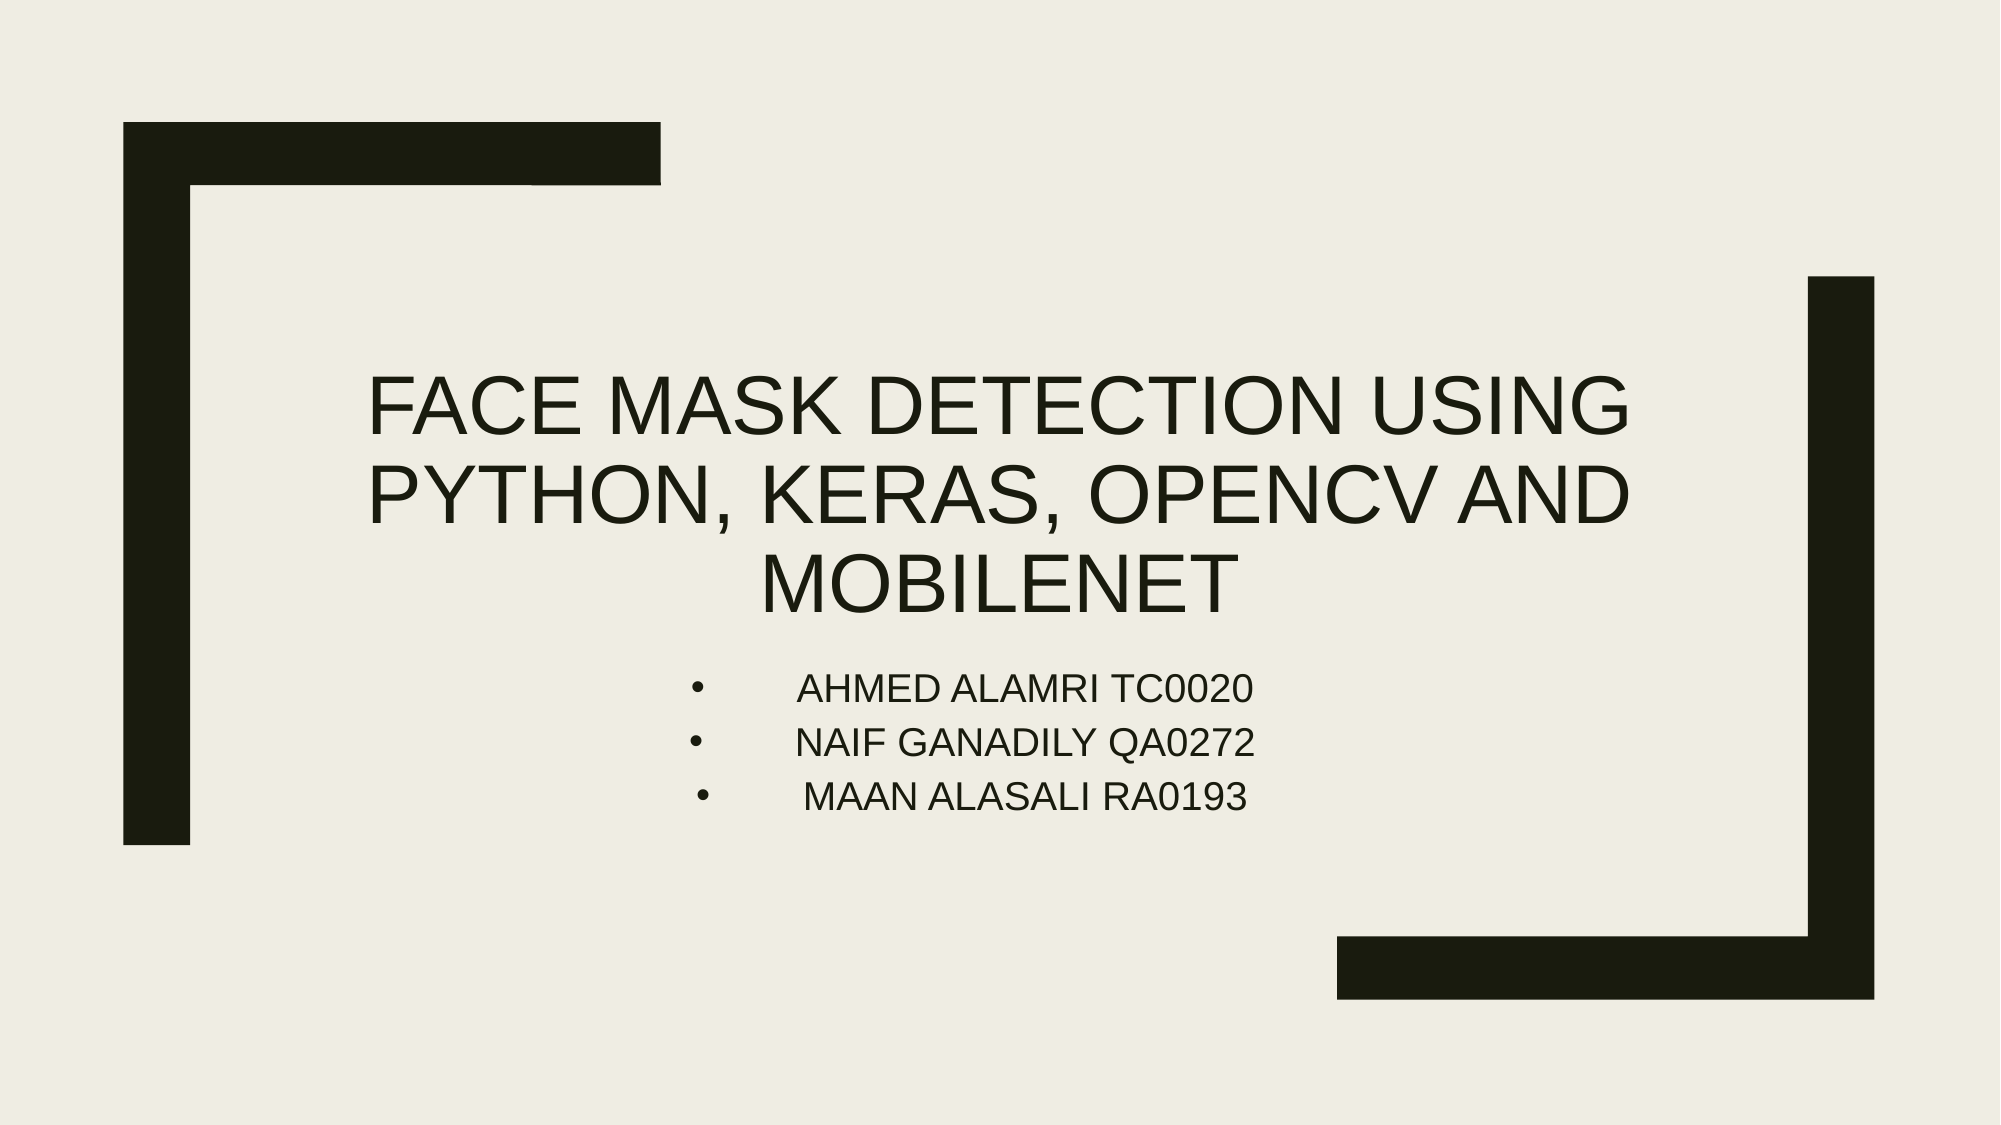

# Face Mask Detection using Python, Keras, OpenCV and MobileNet
ahmed alamri tc0020
Naif ganadily qa0272
maan alasali ra0193